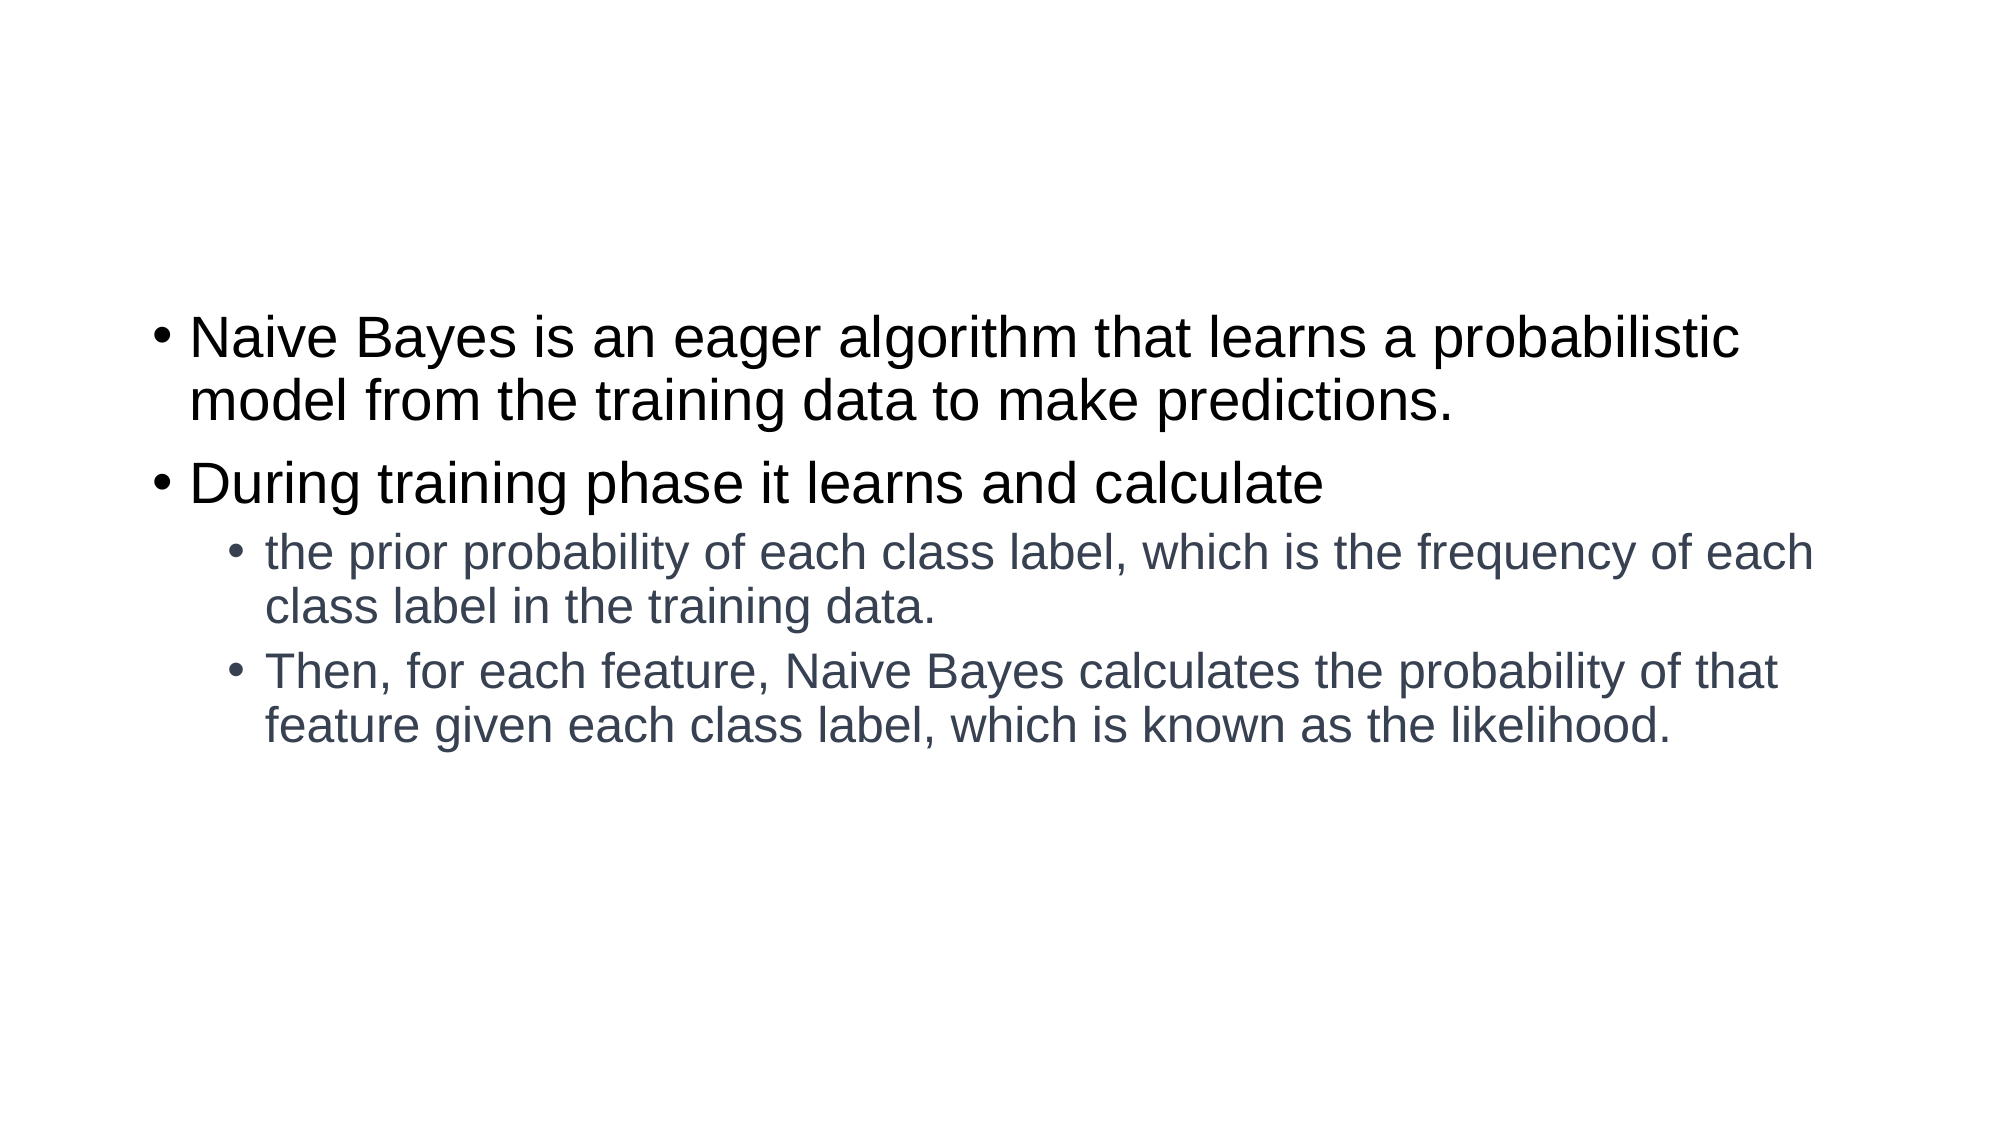

#
Naive Bayes is an eager algorithm that learns a probabilistic model from the training data to make predictions.
During training phase it learns and calculate
the prior probability of each class label, which is the frequency of each class label in the training data.
Then, for each feature, Naive Bayes calculates the probability of that feature given each class label, which is known as the likelihood.